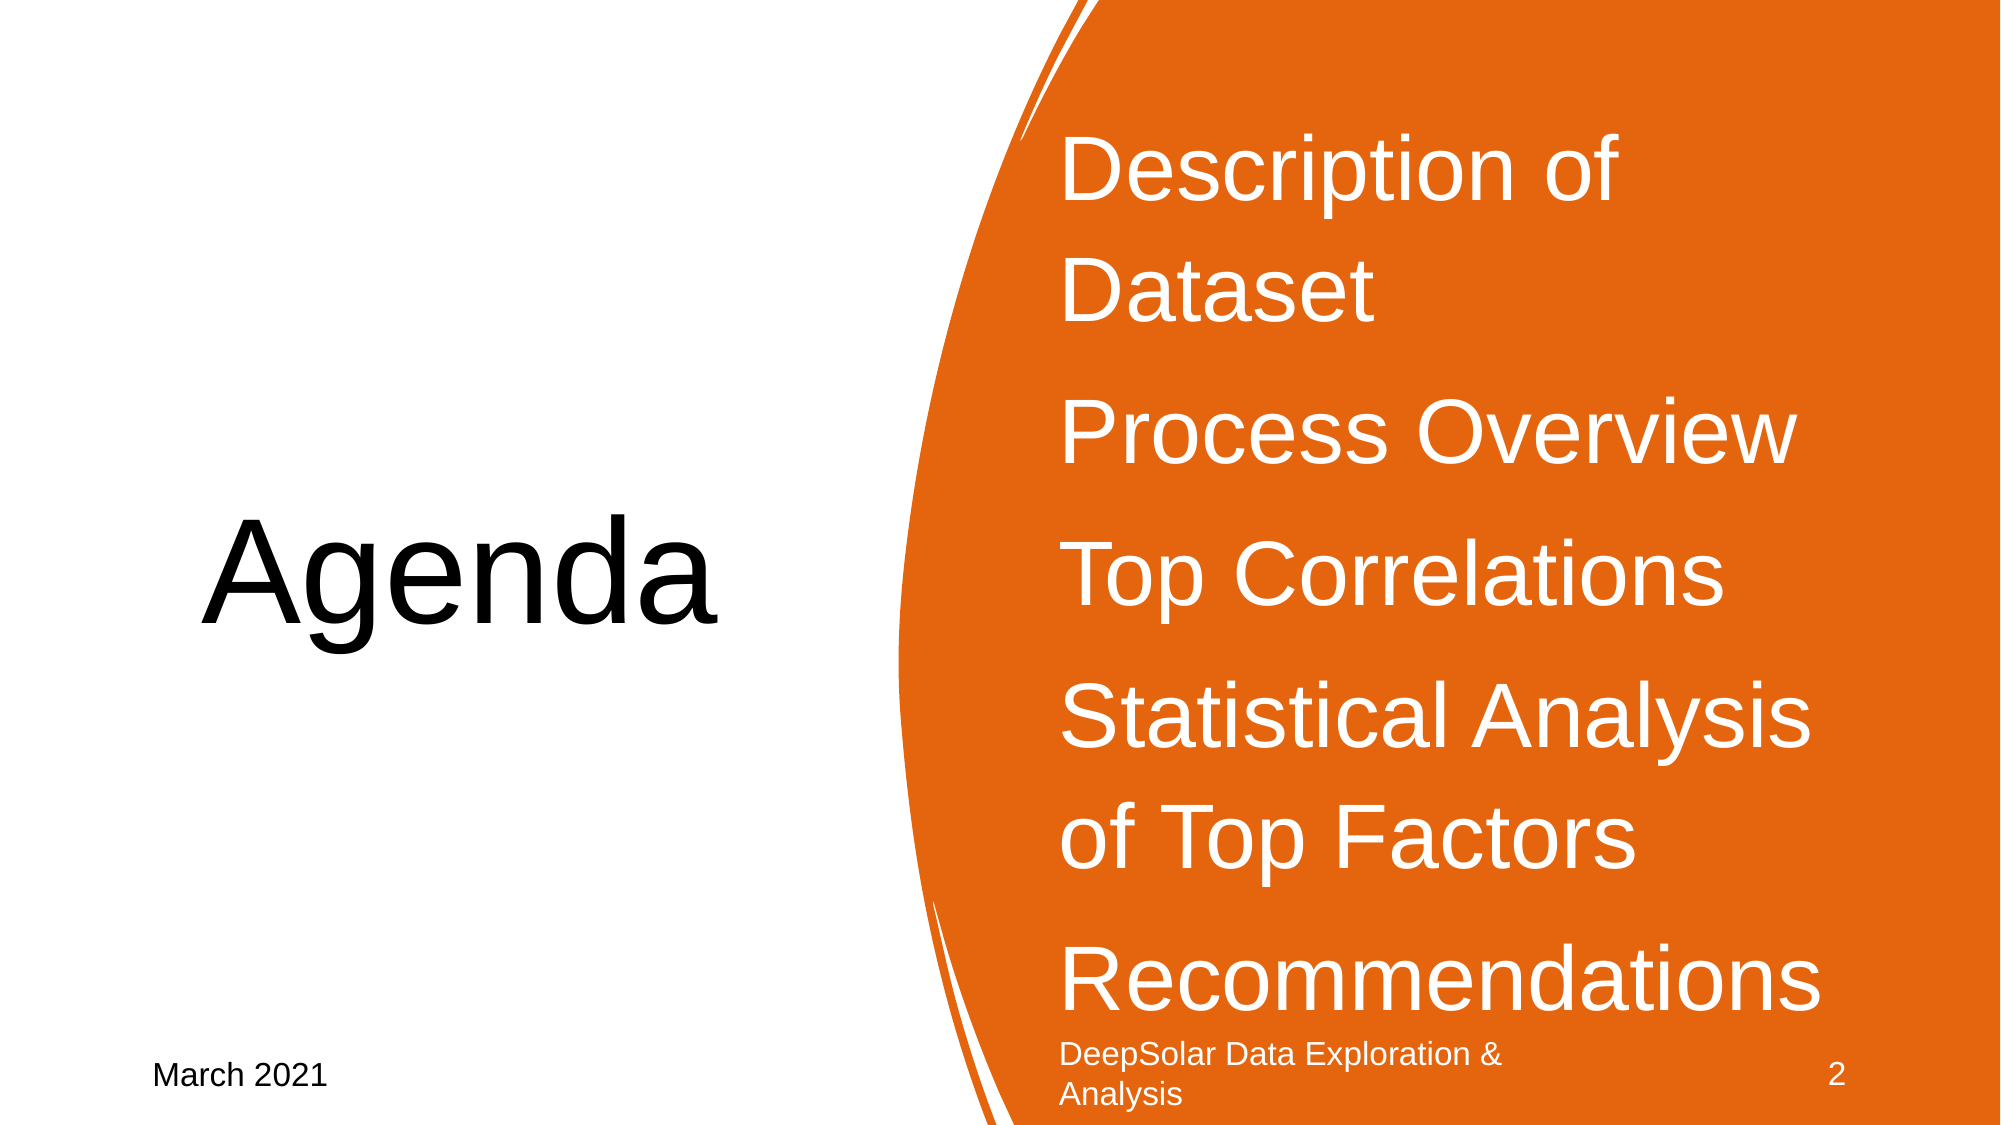

# Agenda
Description of Dataset
Process Overview
Top Correlations
Statistical Analysis of Top Factors
Recommendations
DeepSolar Data Exploration & Analysis
2
March 2021